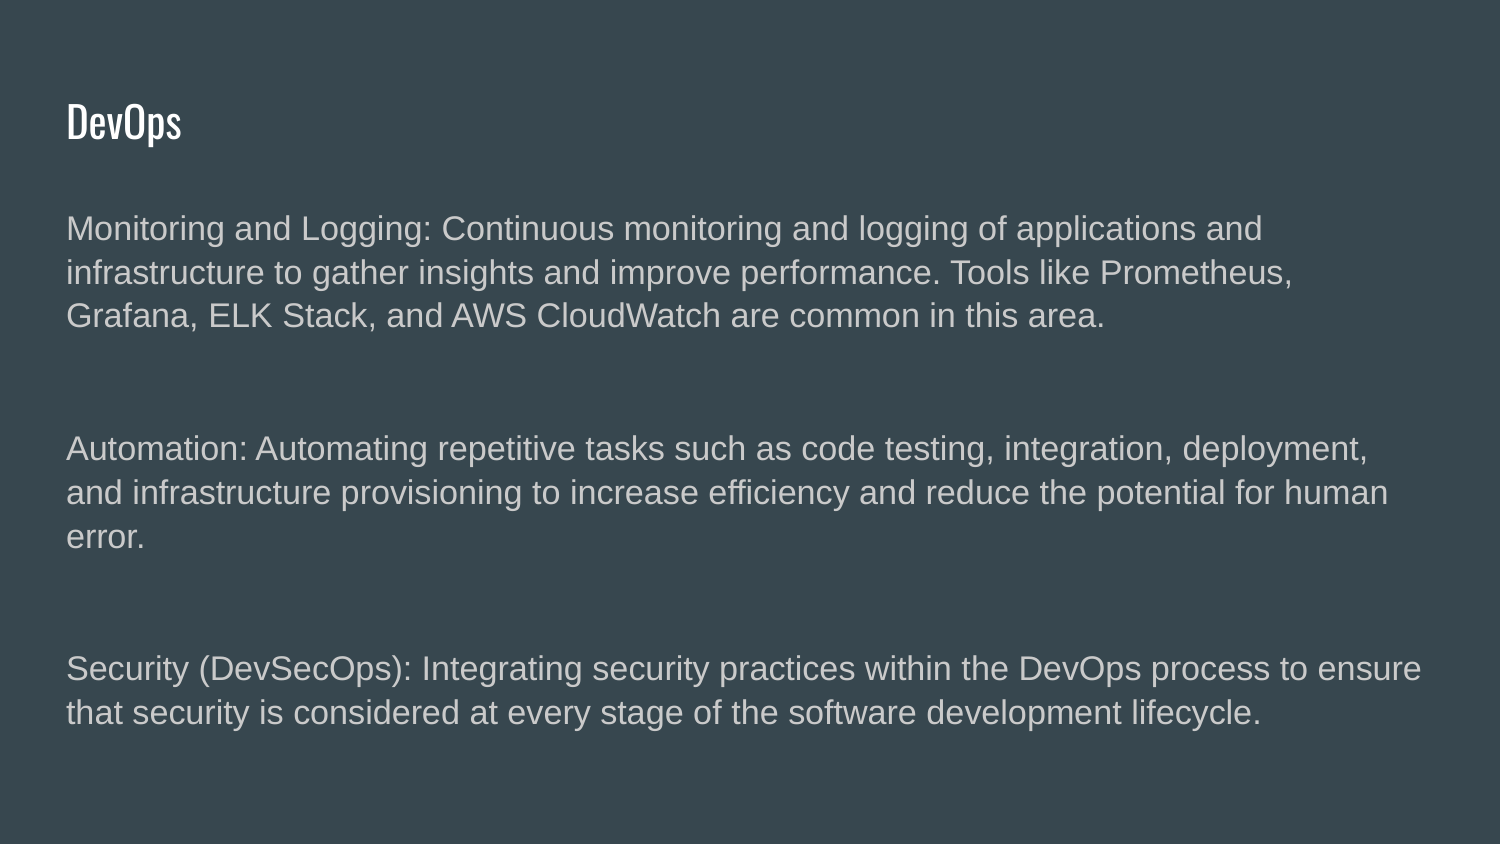

# DevOps
Monitoring and Logging: Continuous monitoring and logging of applications and infrastructure to gather insights and improve performance. Tools like Prometheus, Grafana, ELK Stack, and AWS CloudWatch are common in this area.

Automation: Automating repetitive tasks such as code testing, integration, deployment, and infrastructure provisioning to increase efficiency and reduce the potential for human error.

Security (DevSecOps): Integrating security practices within the DevOps process to ensure that security is considered at every stage of the software development lifecycle.